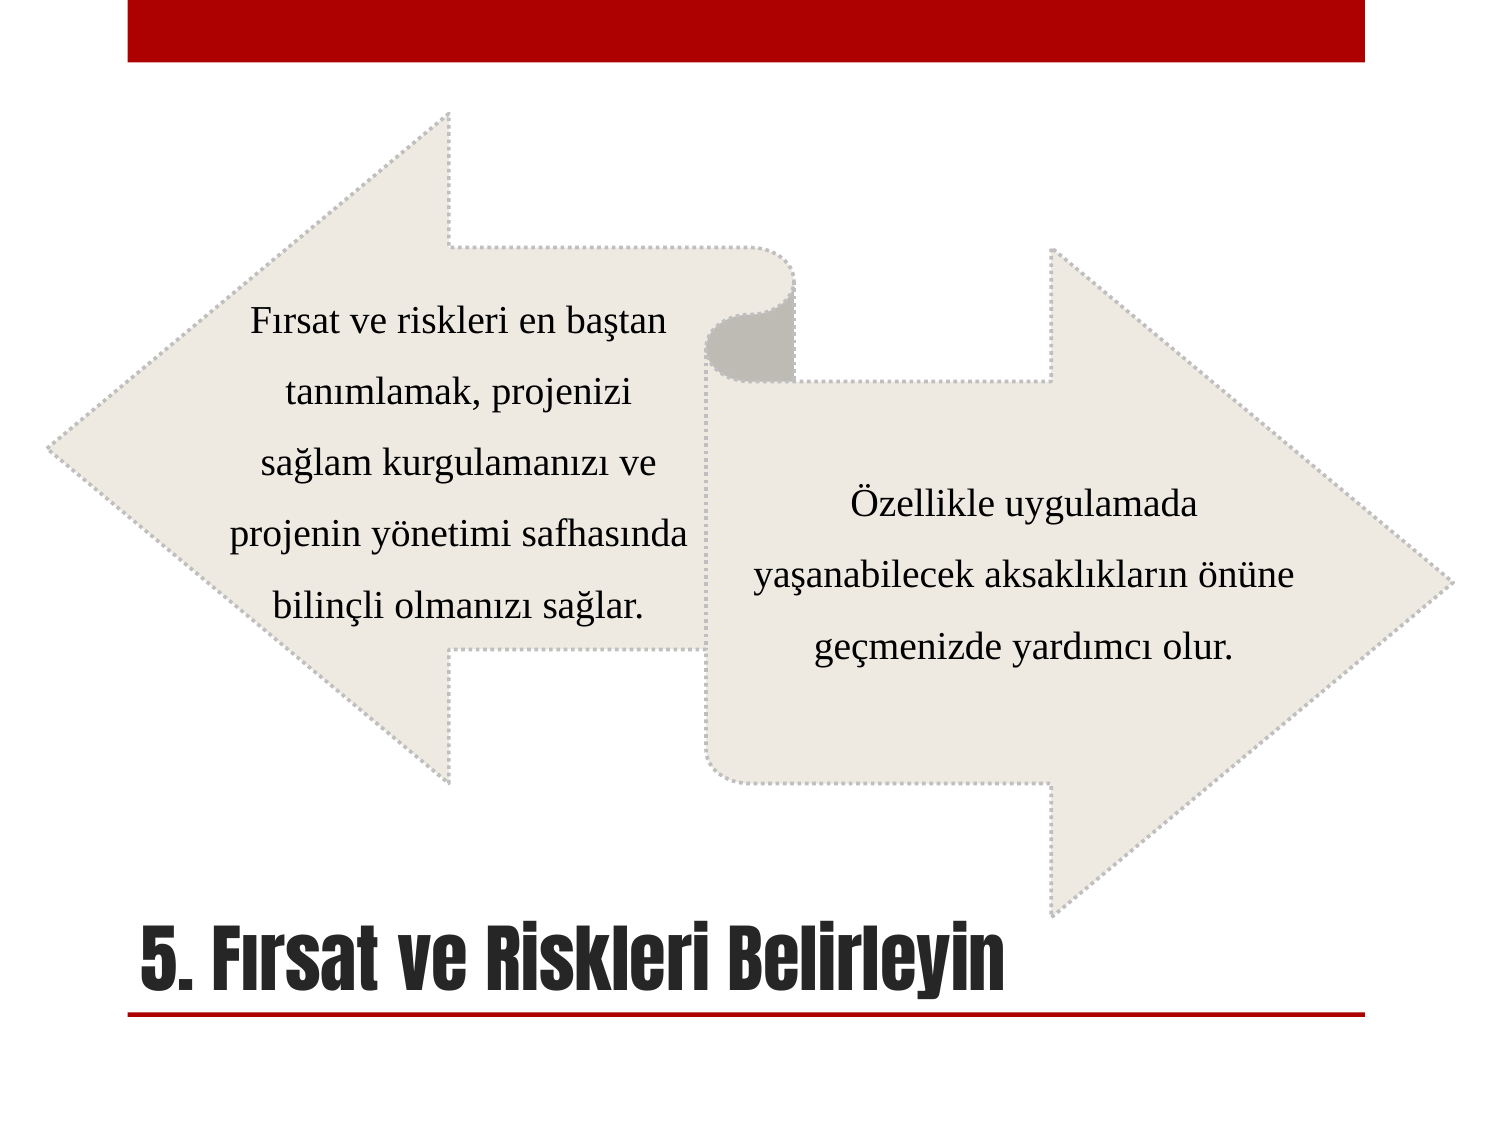

Fırsat ve riskleri en baştan tanımlamak, projenizi sağlam kurgulamanızı ve projenin yönetimi safhasında bilinçli olmanızı sağlar.
Özellikle uygulamada yaşanabilecek aksaklıkların önüne geçmenizde yardımcı olur.
# 5. Fırsat ve Riskleri Belirleyin